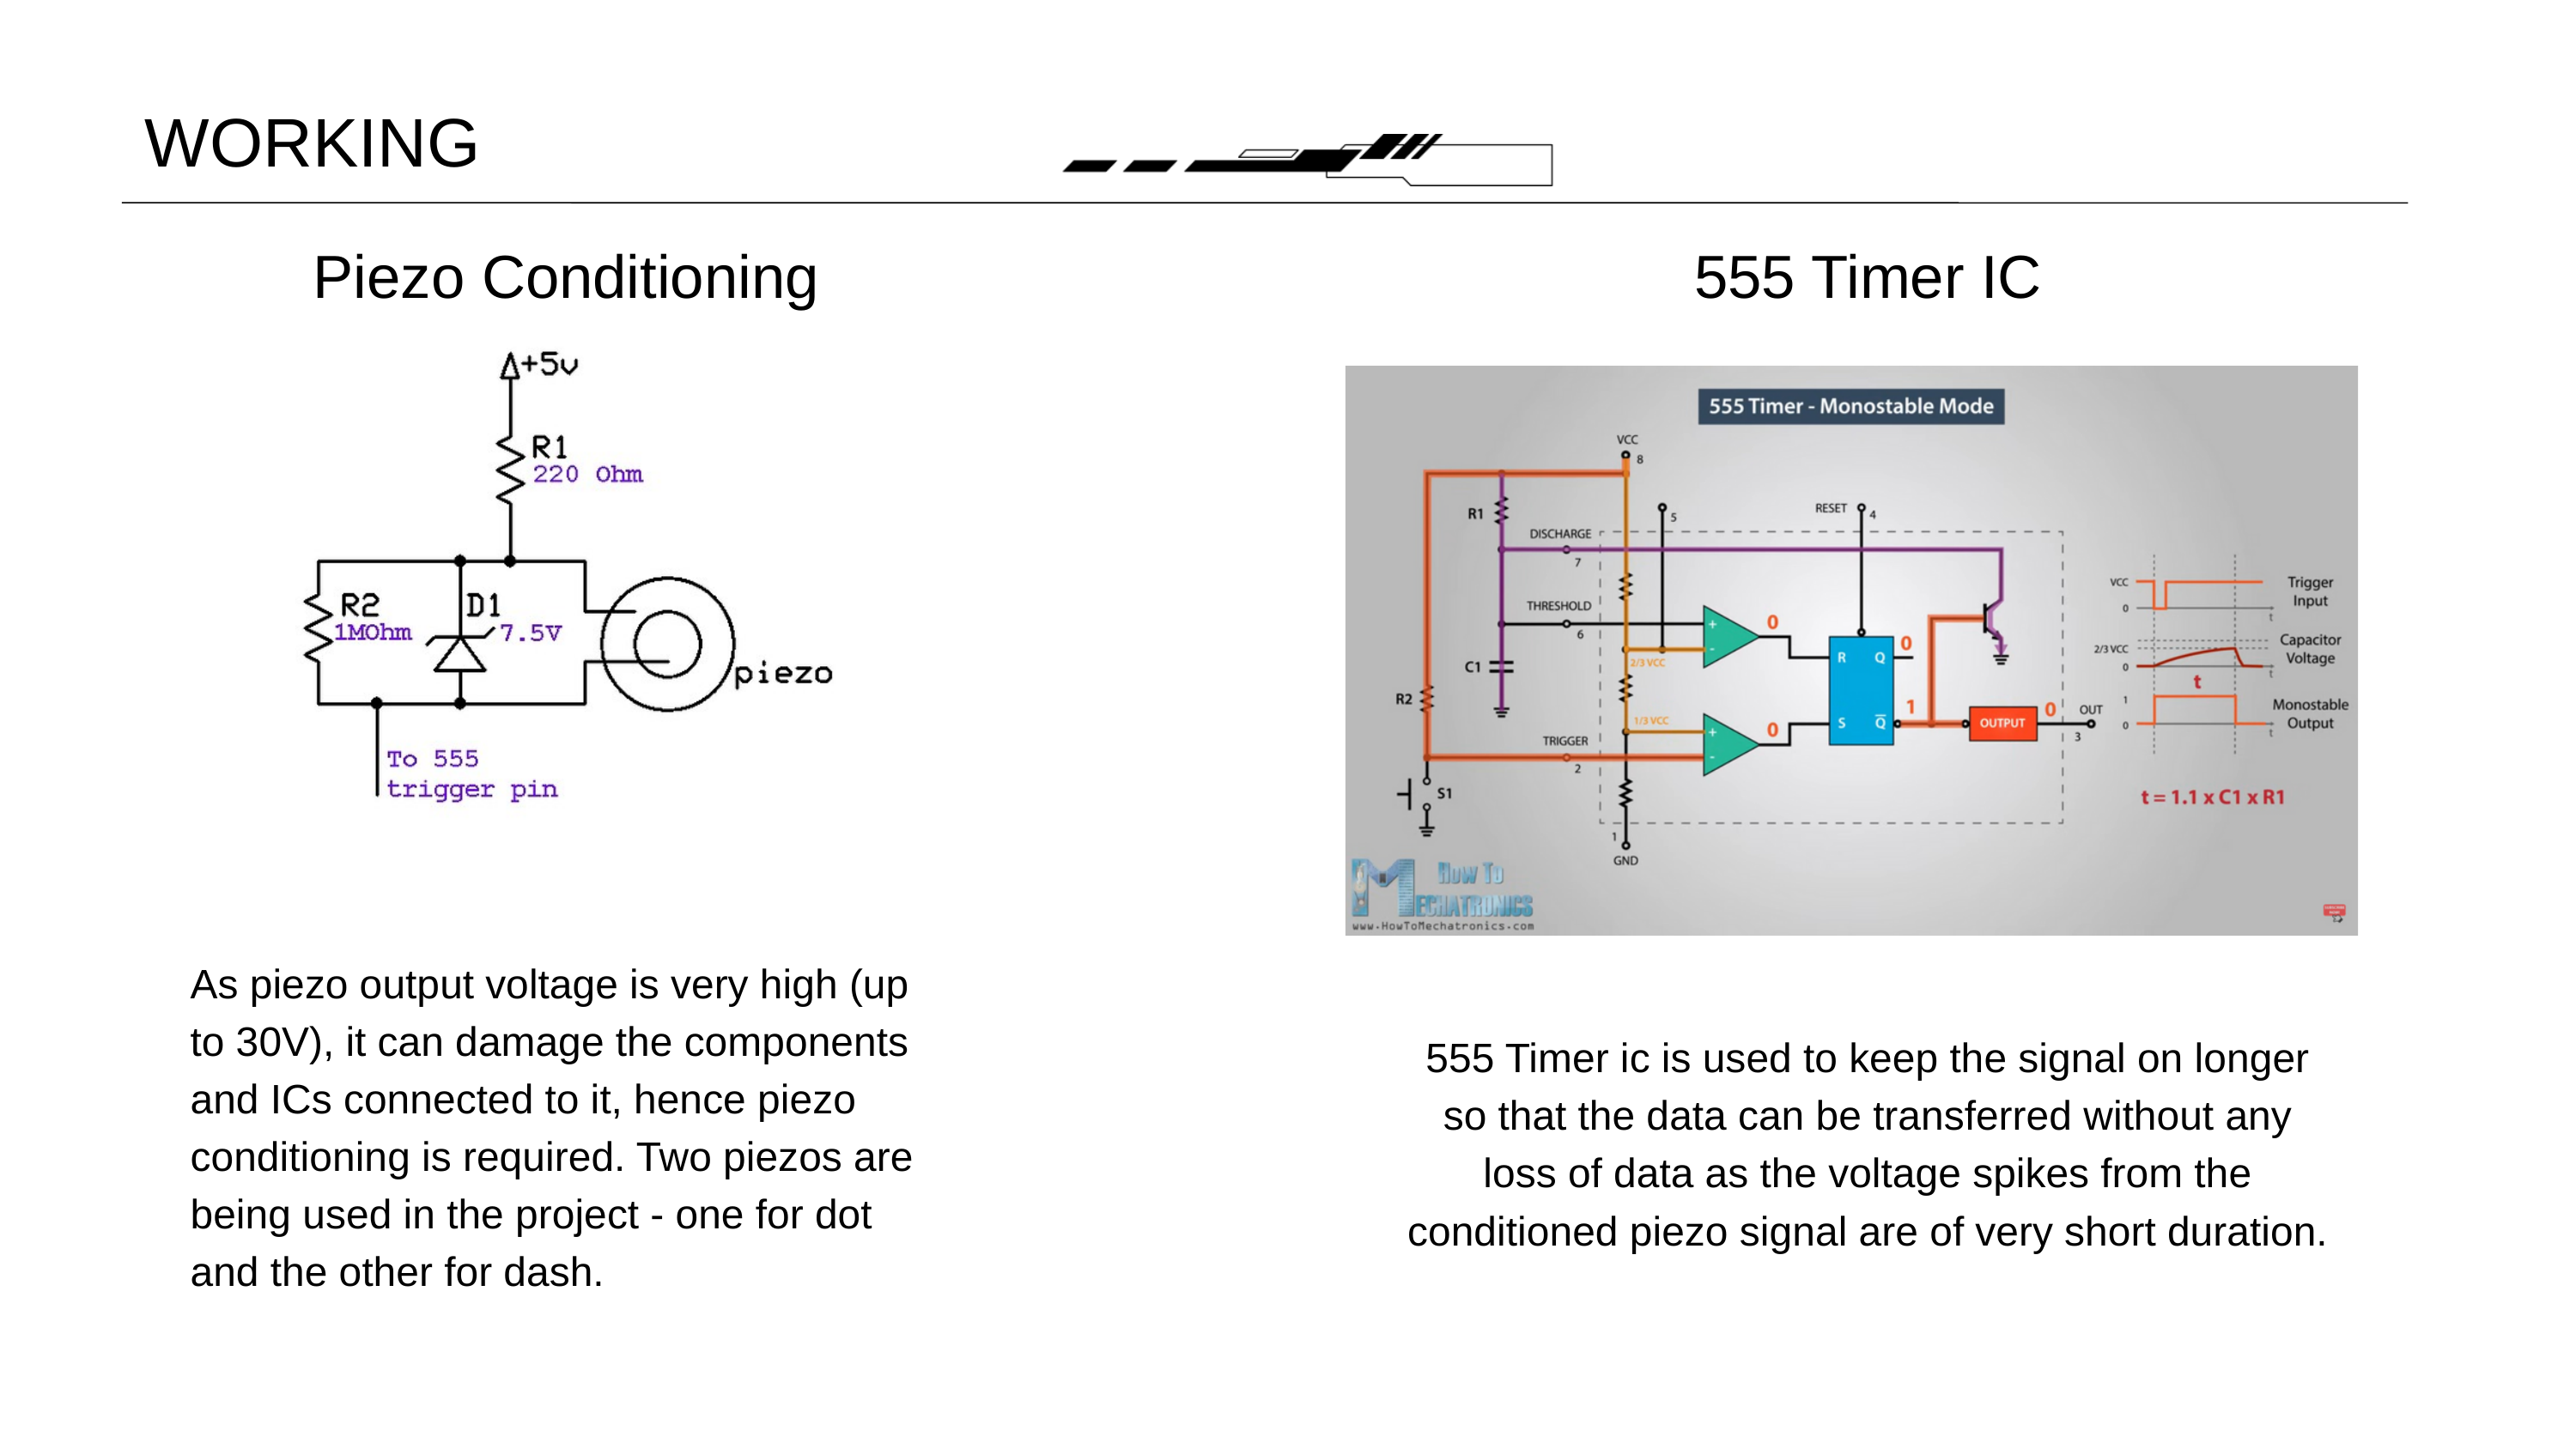

WORKING

Piezo Conditioning
555 Timer IC

As piezo output voltage is very high (up to 30V), it can damage the components and ICs connected to it, hence piezo conditioning is required. Two piezos are being used in the project - one for dot and the other for dash.
555 Timer ic is used to keep the signal on longer so that the data can be transferred without any loss of data as the voltage spikes from the conditioned piezo signal are of very short duration.